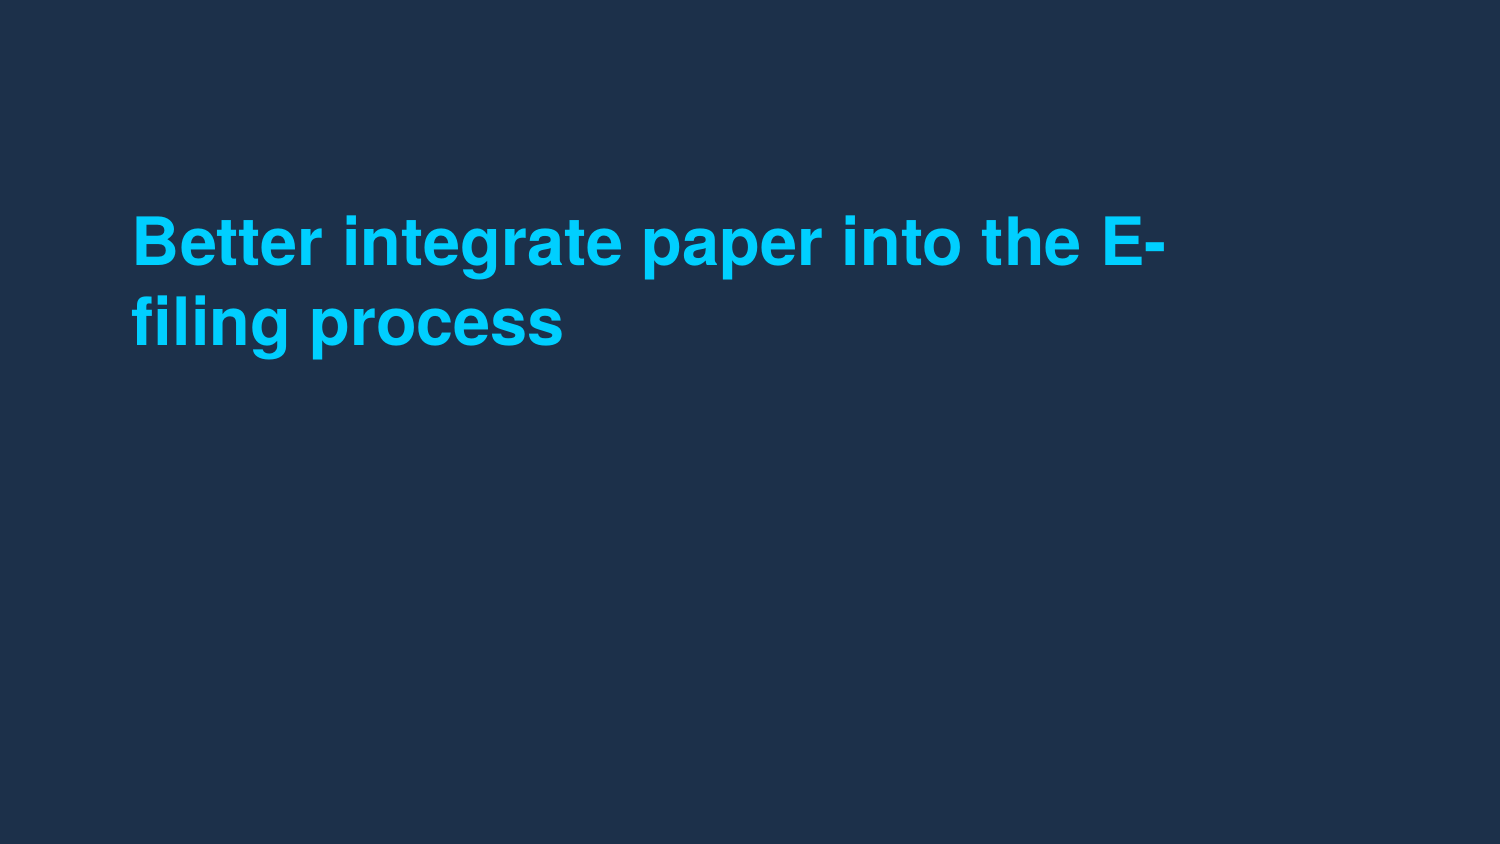

# Better integrate paper into the E-filing process